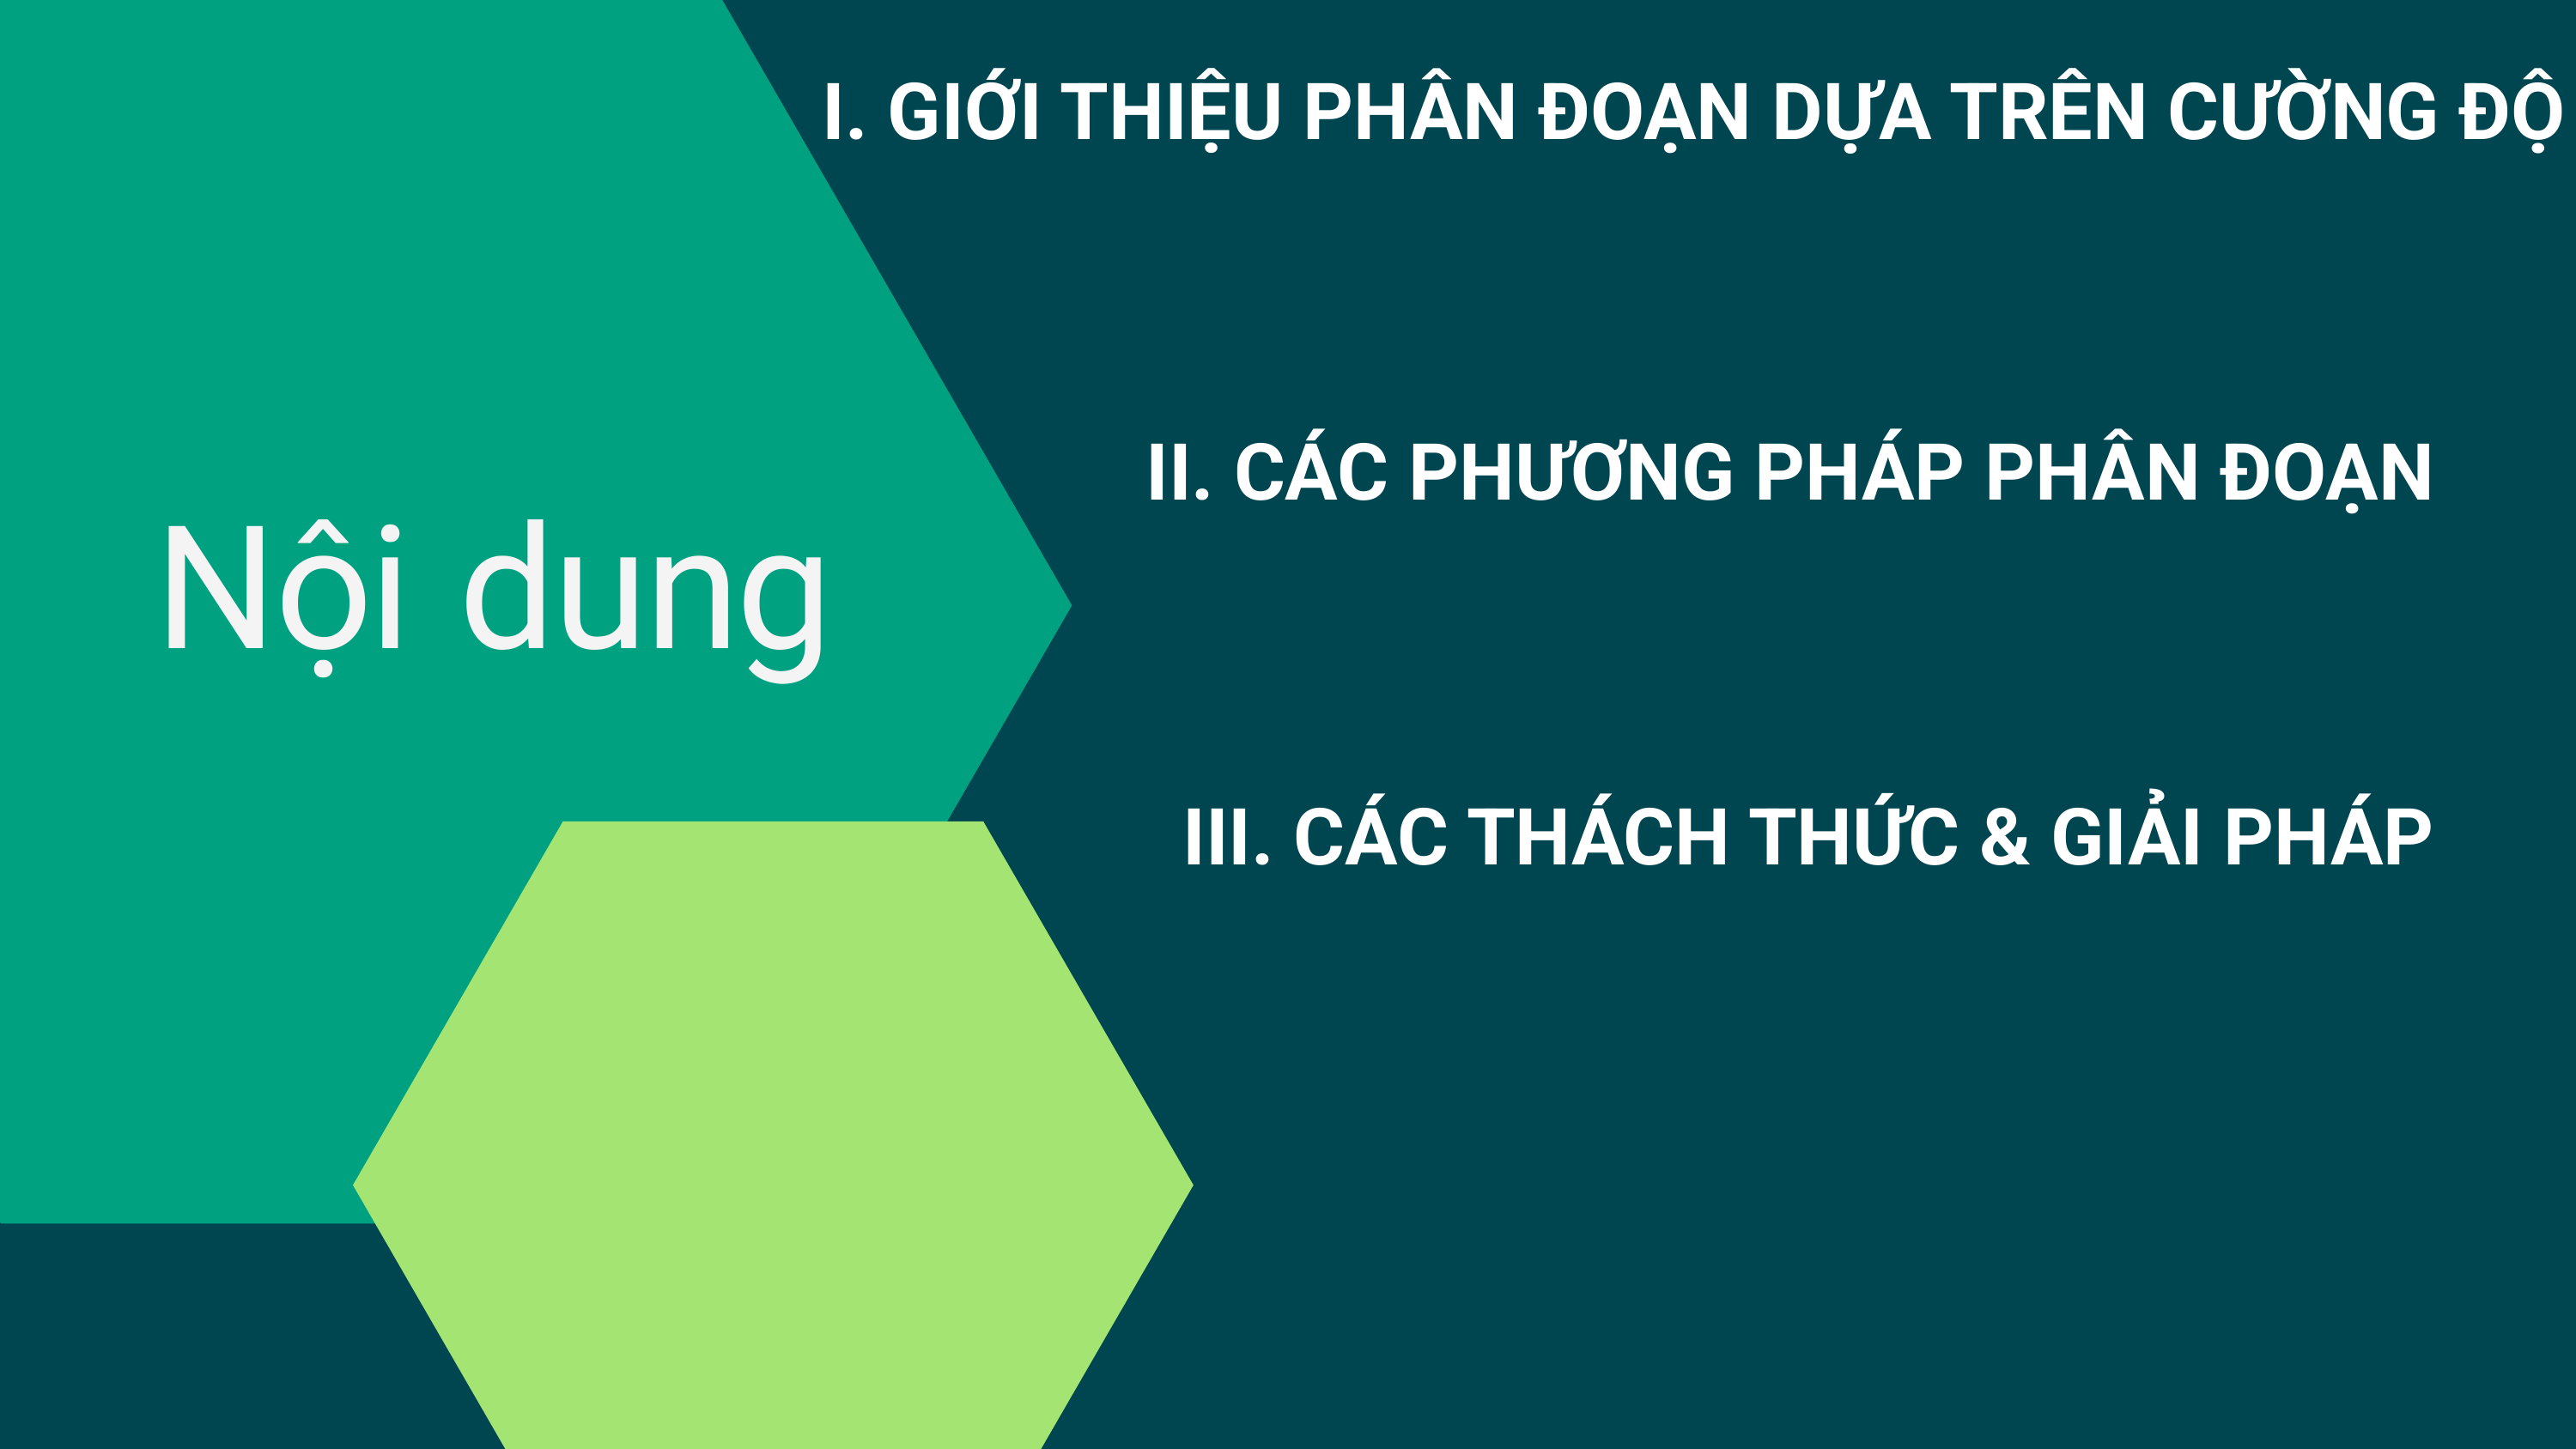

I. GIỚI THIỆU PHÂN ĐOẠN DỰA TRÊN CƯỜNG ĐỘ
II. CÁC PHƯƠNG PHÁP PHÂN ĐOẠN
Nội dung
III. CÁC THÁCH THỨC & GIẢI PHÁP

Giới thiệu về xử lý ảnh
2. Phân ngưỡng ảnh
3. Ngưỡng đơn
4. Ngưỡng kép
5. Phân ngưỡng cục bộ
6. Phân ngưỡng toàn cục
7. Tác động của chiếu sáng và nhiễu đối với phân ngưỡng